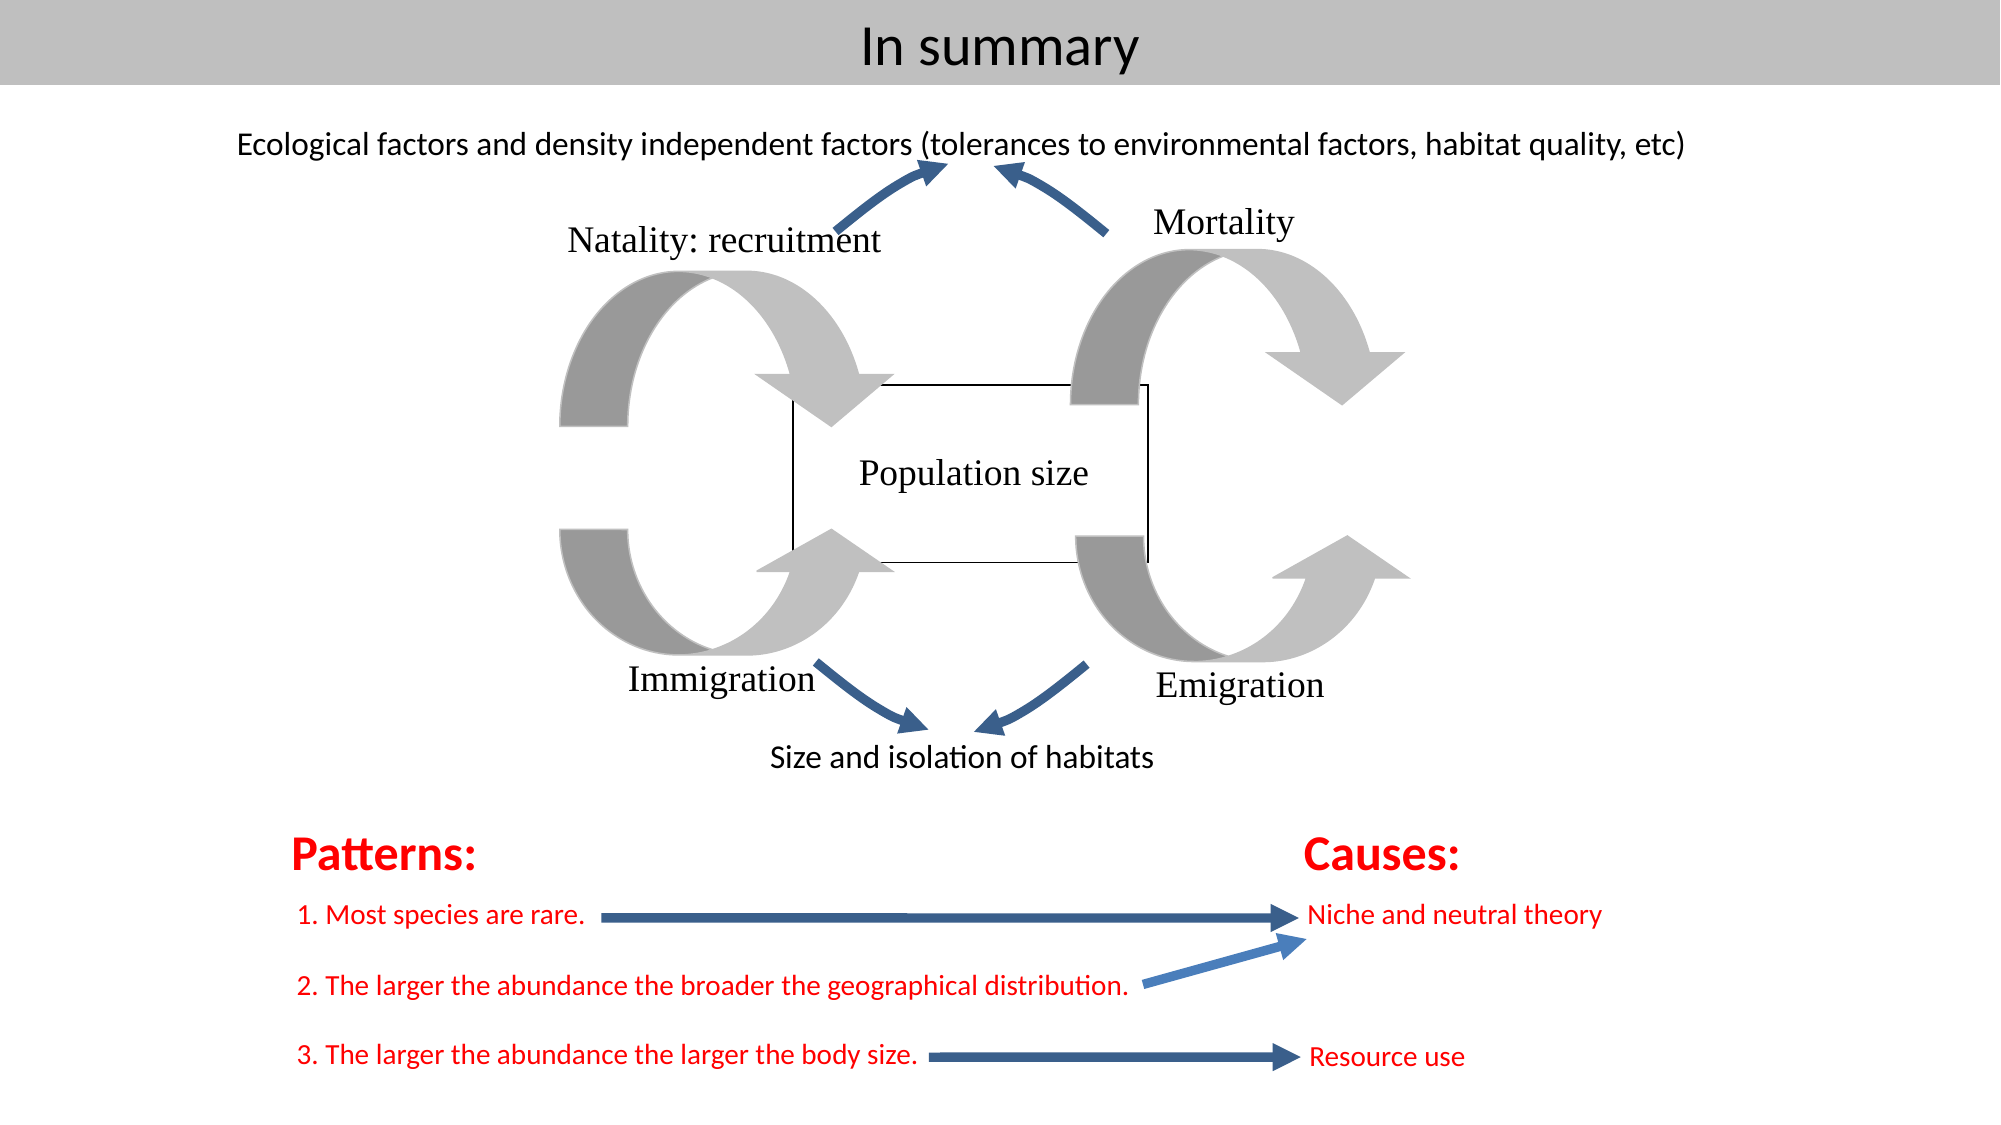

In summary
Ecological factors and density independent factors (tolerances to environmental factors, habitat quality, etc)

Mortality
Natality: recruitment

Population size

Immigration
Emigration

Size and isolation of habitats
Patterns: 					          Causes:
1. Most species are rare.

2. The larger the abundance the broader the geographical distribution.

3. The larger the abundance the larger the body size.
Niche and neutral theory

Resource use